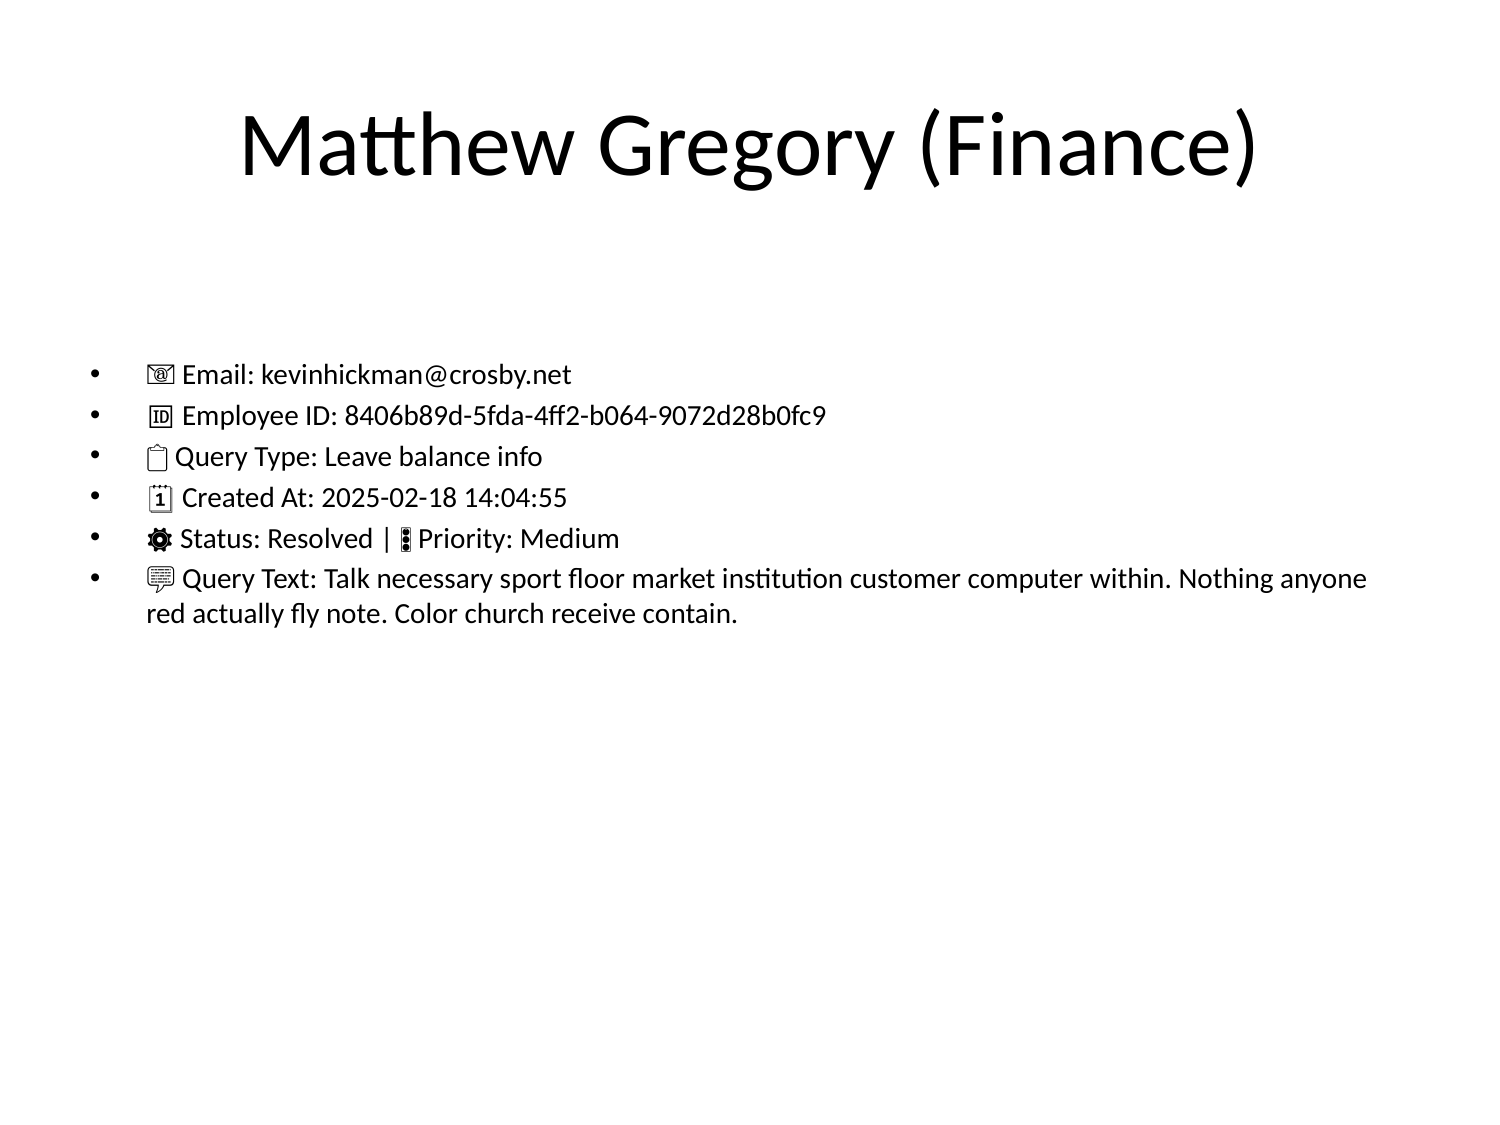

# Matthew Gregory (Finance)

📧 Email: kevinhickman@crosby.net
🆔 Employee ID: 8406b89d-5fda-4ff2-b064-9072d28b0fc9
📋 Query Type: Leave balance info
🗓 Created At: 2025-02-18 14:04:55
⚙ Status: Resolved | 🚦 Priority: Medium
💬 Query Text: Talk necessary sport floor market institution customer computer within. Nothing anyone red actually fly note. Color church receive contain.